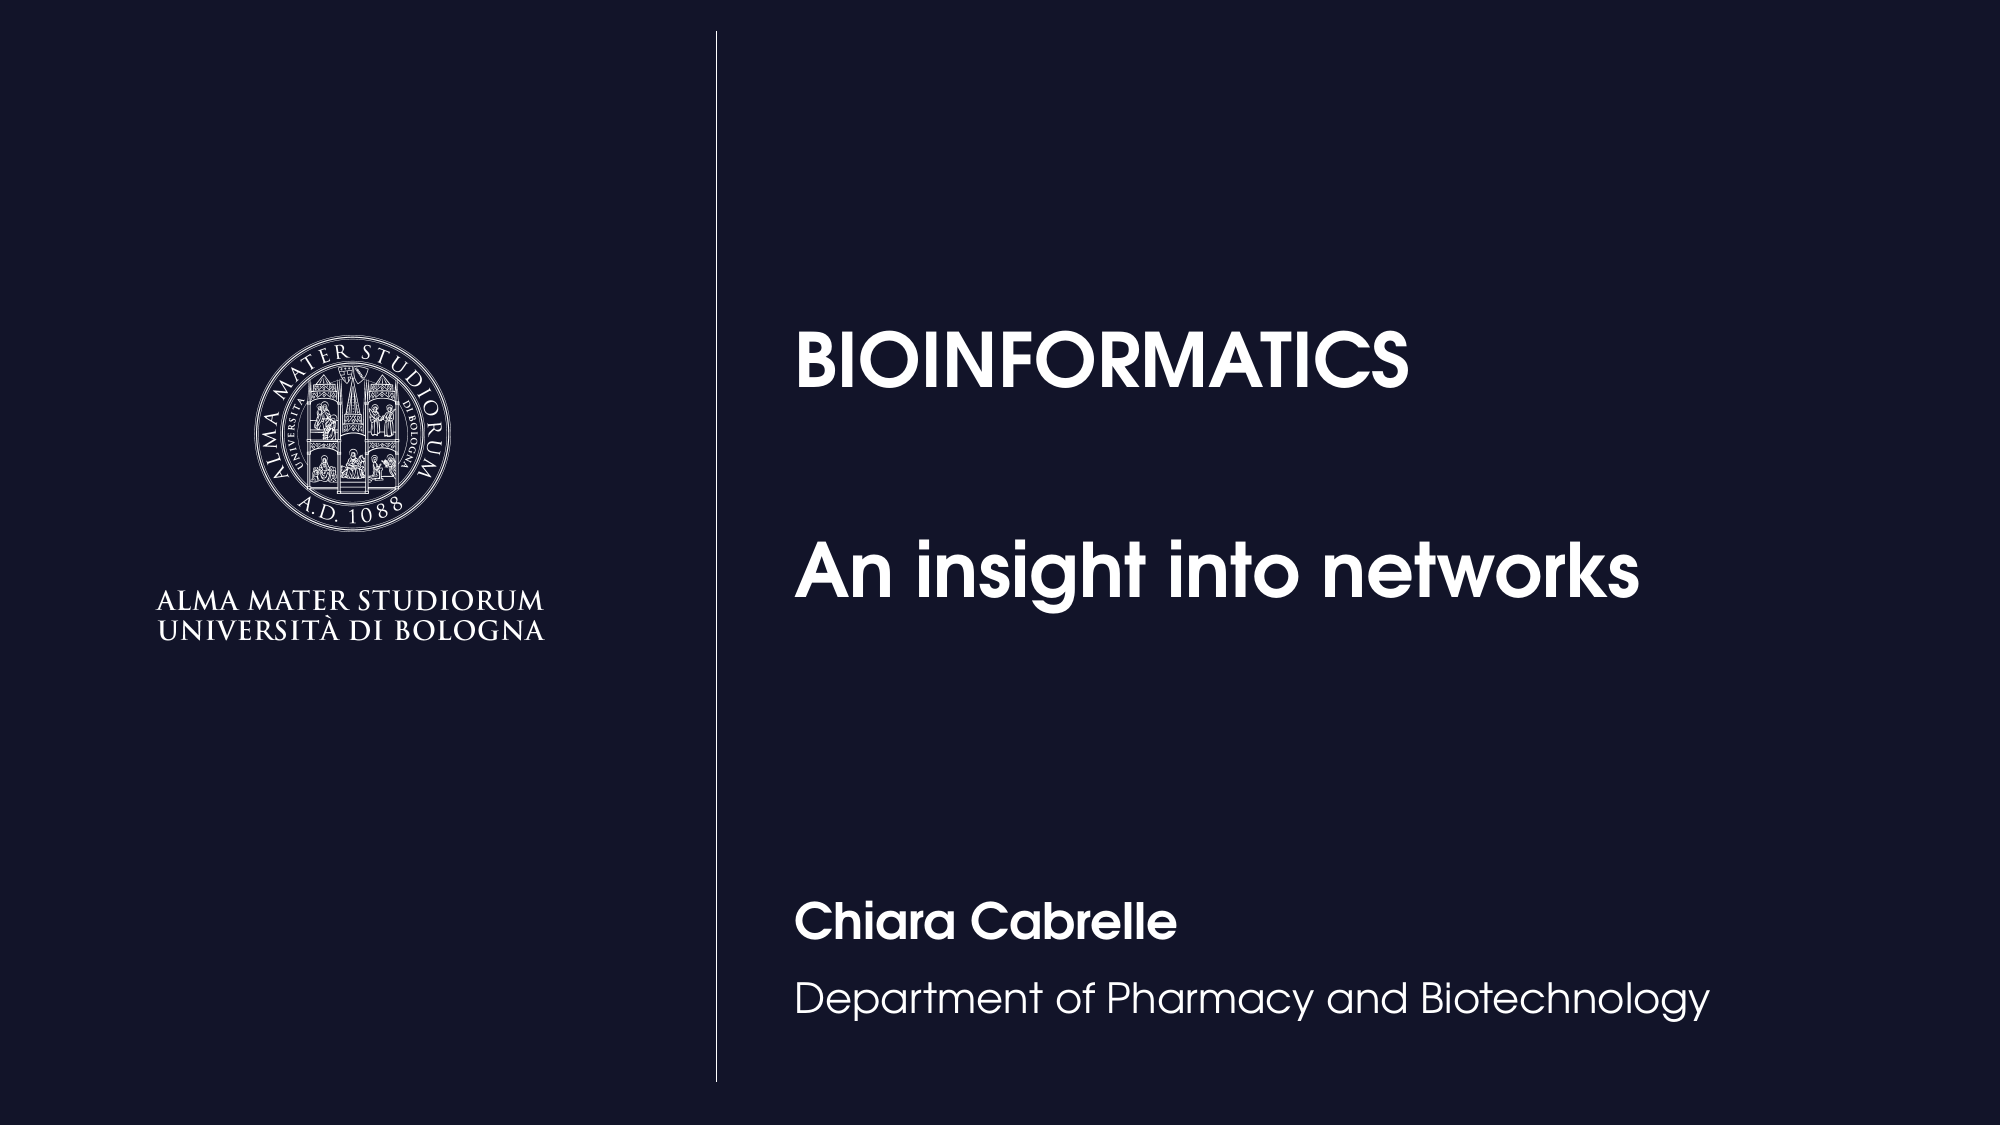

BIOINFORMATICS

An insight into networks
Chiara Cabrelle
Department of Pharmacy and Biotechnology